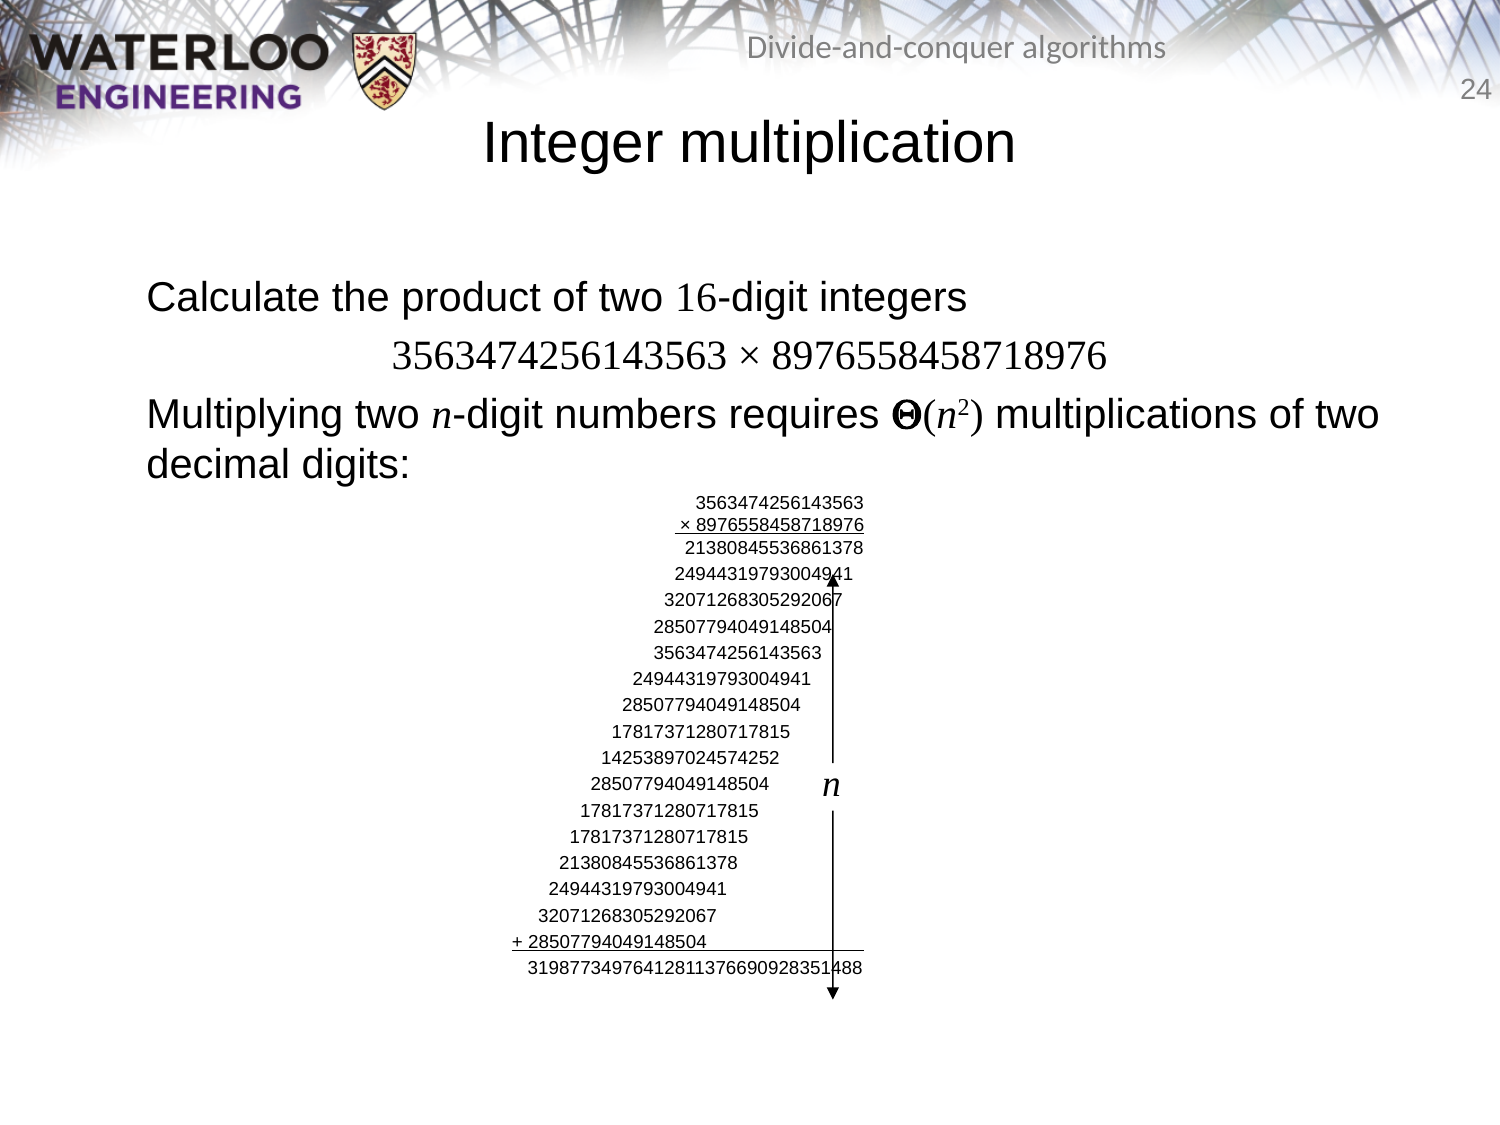

# Integer multiplication
	Calculate the product of two 16-digit integers
3563474256143563 × 8976558458718976
	Multiplying two n-digit numbers requires Θ(n2) multiplications of two decimal digits:
			                                   3563474256143563
		                                × 8976558458718976
		                                 21380845536861378
			                               24944319793004941
			                             32071268305292067
			                           28507794049148504
			                           3563474256143563
			                       24944319793004941
			                     28507794049148504
			                   17817371280717815
			                 14253897024574252
			               28507794049148504
			             17817371280717815
			           17817371280717815
			         21380845536861378
			       24944319793004941
			     32071268305292067
			+ 28507794049148504                              .
			   31987734976412811376690928351488

n